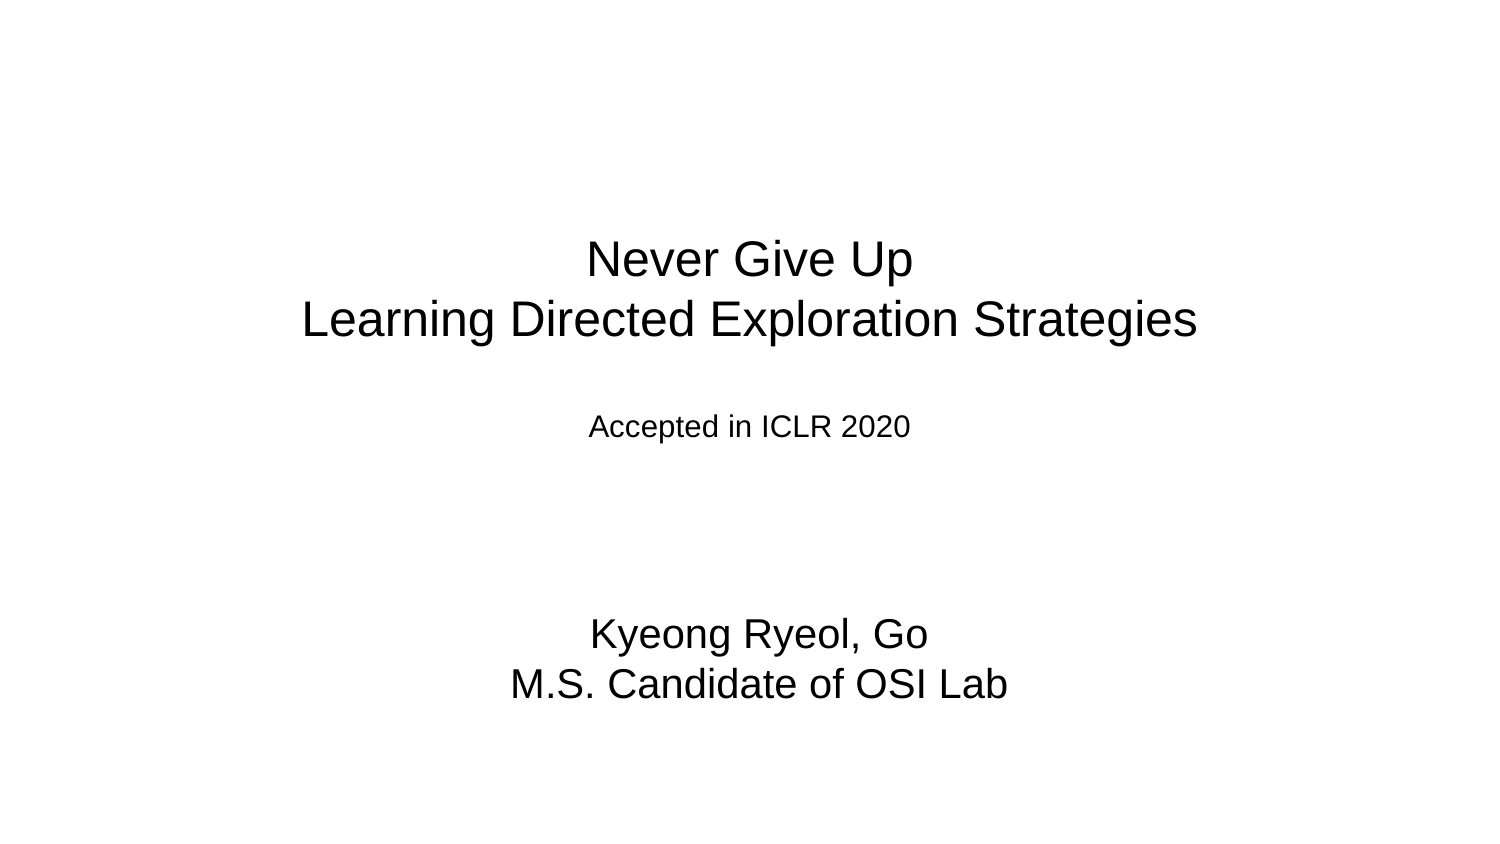

# Never Give Up Learning Directed Exploration Strategies Accepted in ICLR 2020
Kyeong Ryeol, Go
M.S. Candidate of OSI Lab